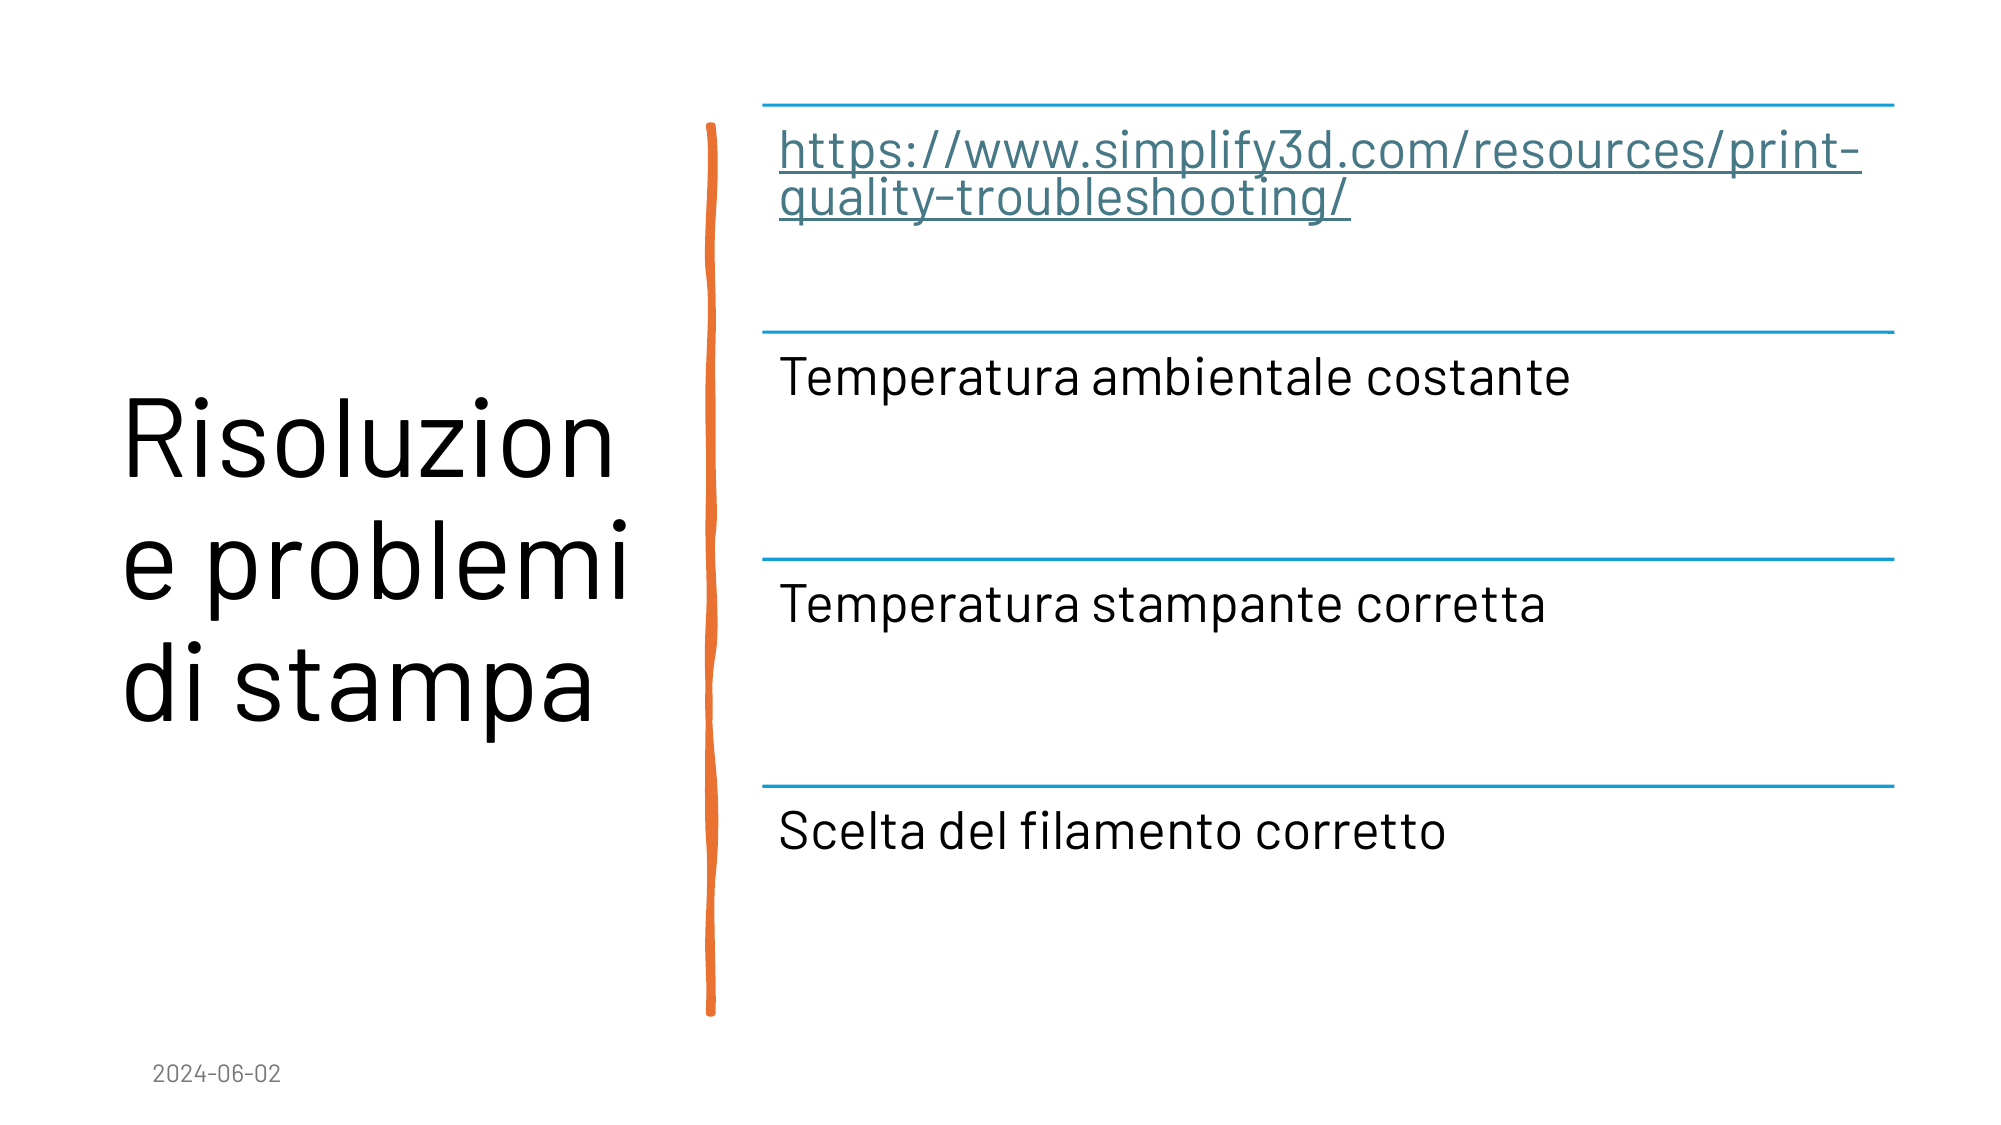

https://www.simplify3d.com/resources/print-quality-troubleshooting/
Temperatura ambientale costante
Temperatura stampante corretta
Scelta del filamento corretto
# Risoluzione problemi di stampa

2024-06-02
2024 - Formazione SunLab - FrancescoPenasa
19